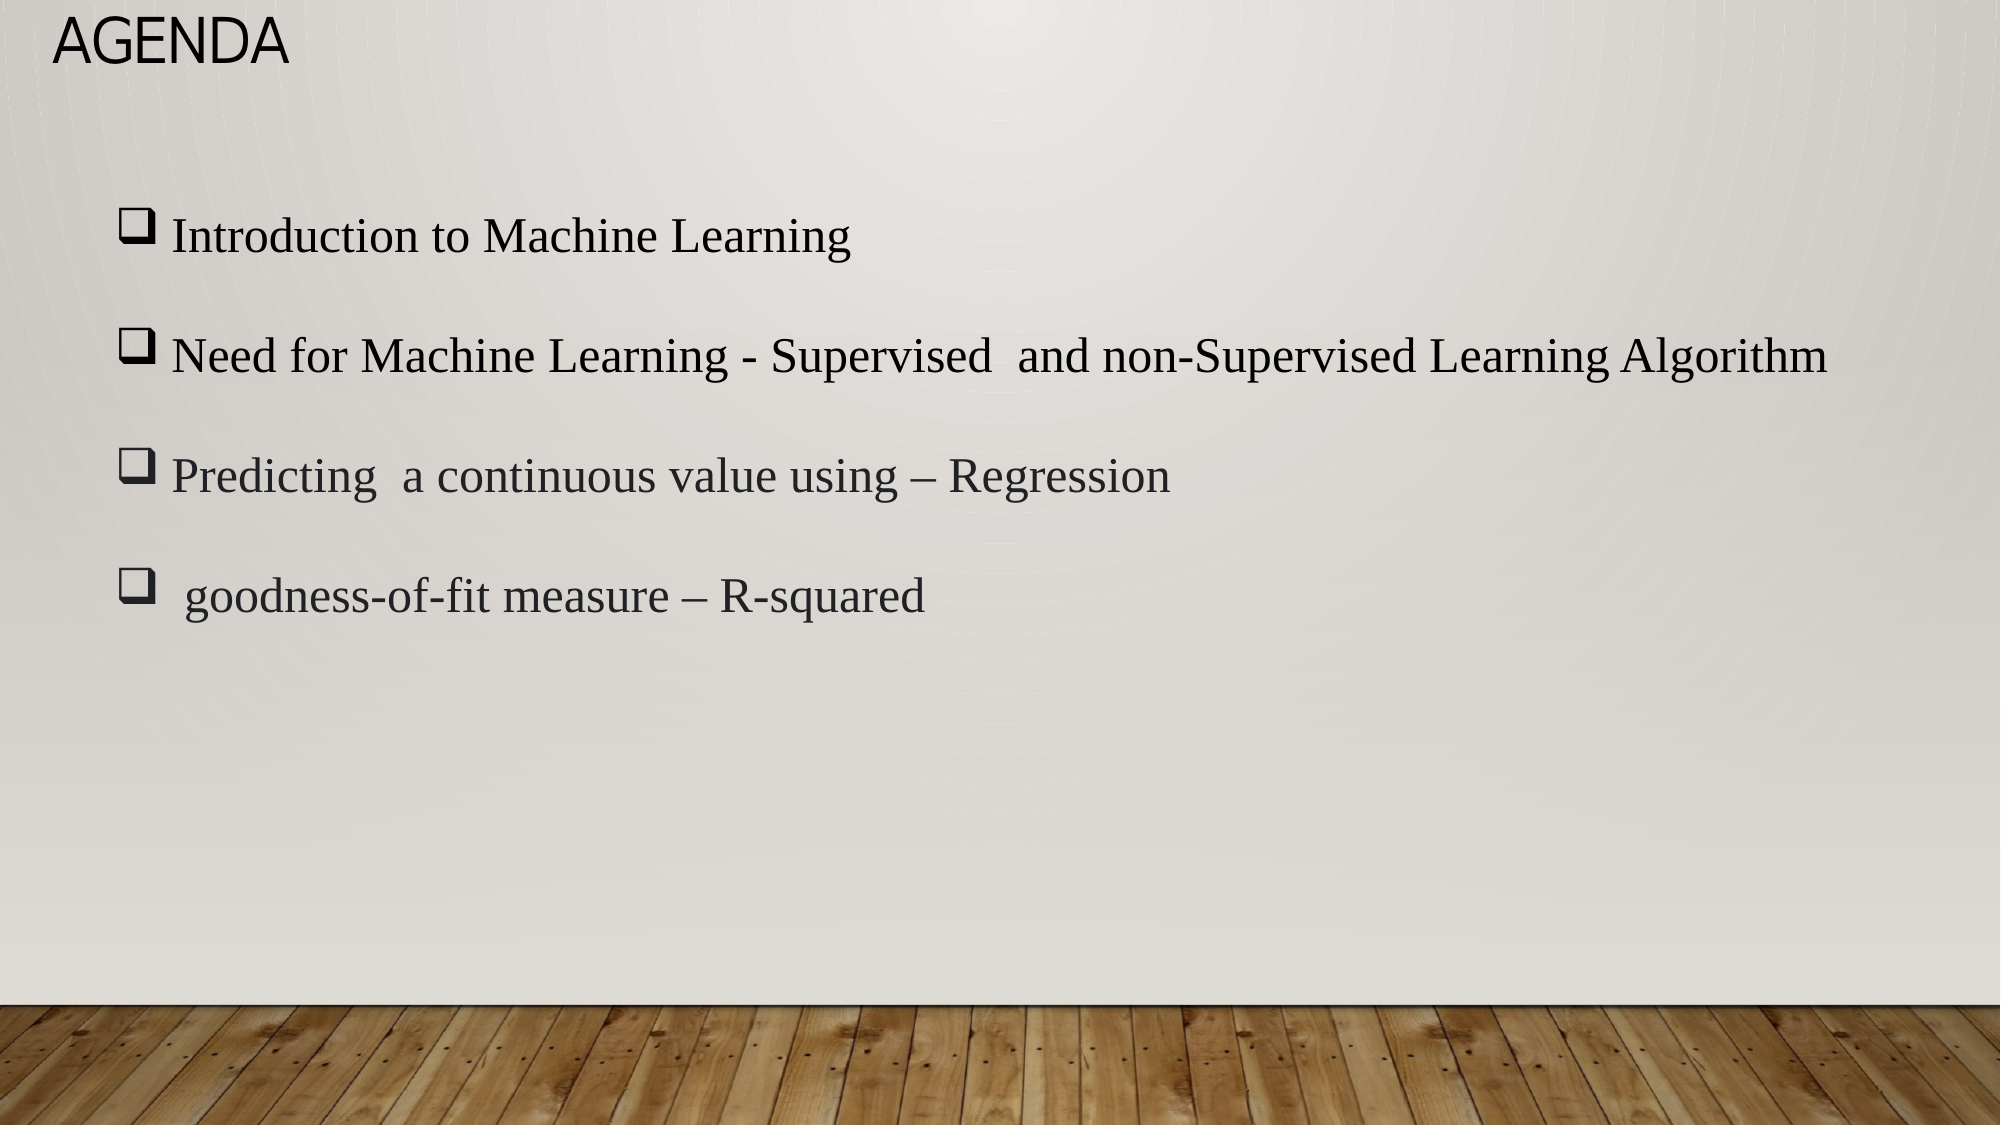

# AGENDA
Introduction to Machine Learning

Need for Machine Learning - Supervised  and non-Supervised Learning Algorithm

Predicting  a continuous value using – Regression

 goodness-of-fit measure – R-squared